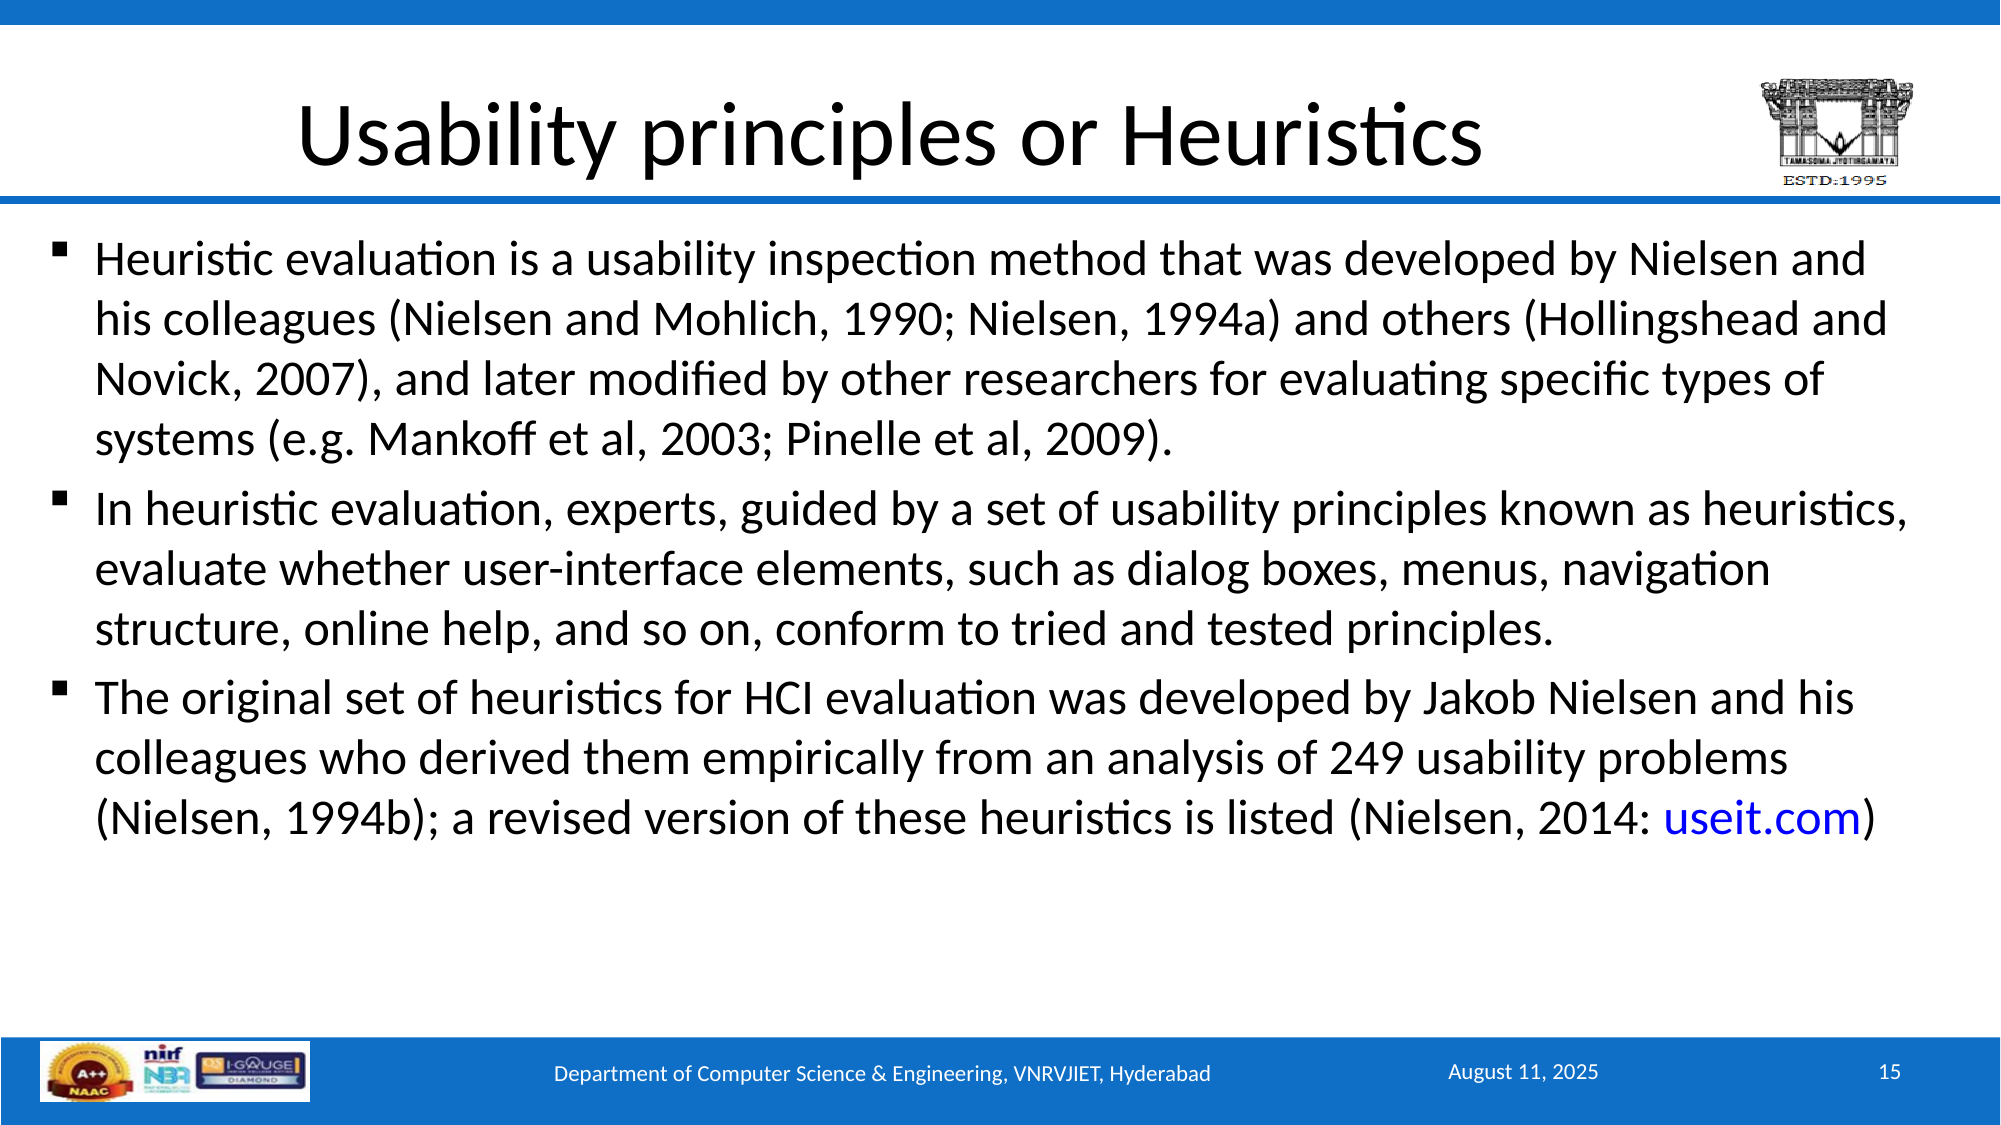

# Usability principles or Heuristics
Heuristic evaluation is a usability inspection method that was developed by Nielsen and his colleagues (Nielsen and Mohlich, 1990; Nielsen, 1994a) and others (Hollingshead and Novick, 2007), and later modified by other researchers for evaluating specific types of systems (e.g. Mankoff et al, 2003; Pinelle et al, 2009).
In heuristic evaluation, experts, guided by a set of usability principles known as heuristics, evaluate whether user-interface elements, such as dialog boxes, menus, navigation structure, online help, and so on, conform to tried and tested principles.
The original set of heuristics for HCI evaluation was developed by Jakob Nielsen and his colleagues who derived them empirically from an analysis of 249 usability problems (Nielsen, 1994b); a revised version of these heuristics is listed (Nielsen, 2014: useit.com)
August 11, 2025
15
Department of Computer Science & Engineering, VNRVJIET, Hyderabad